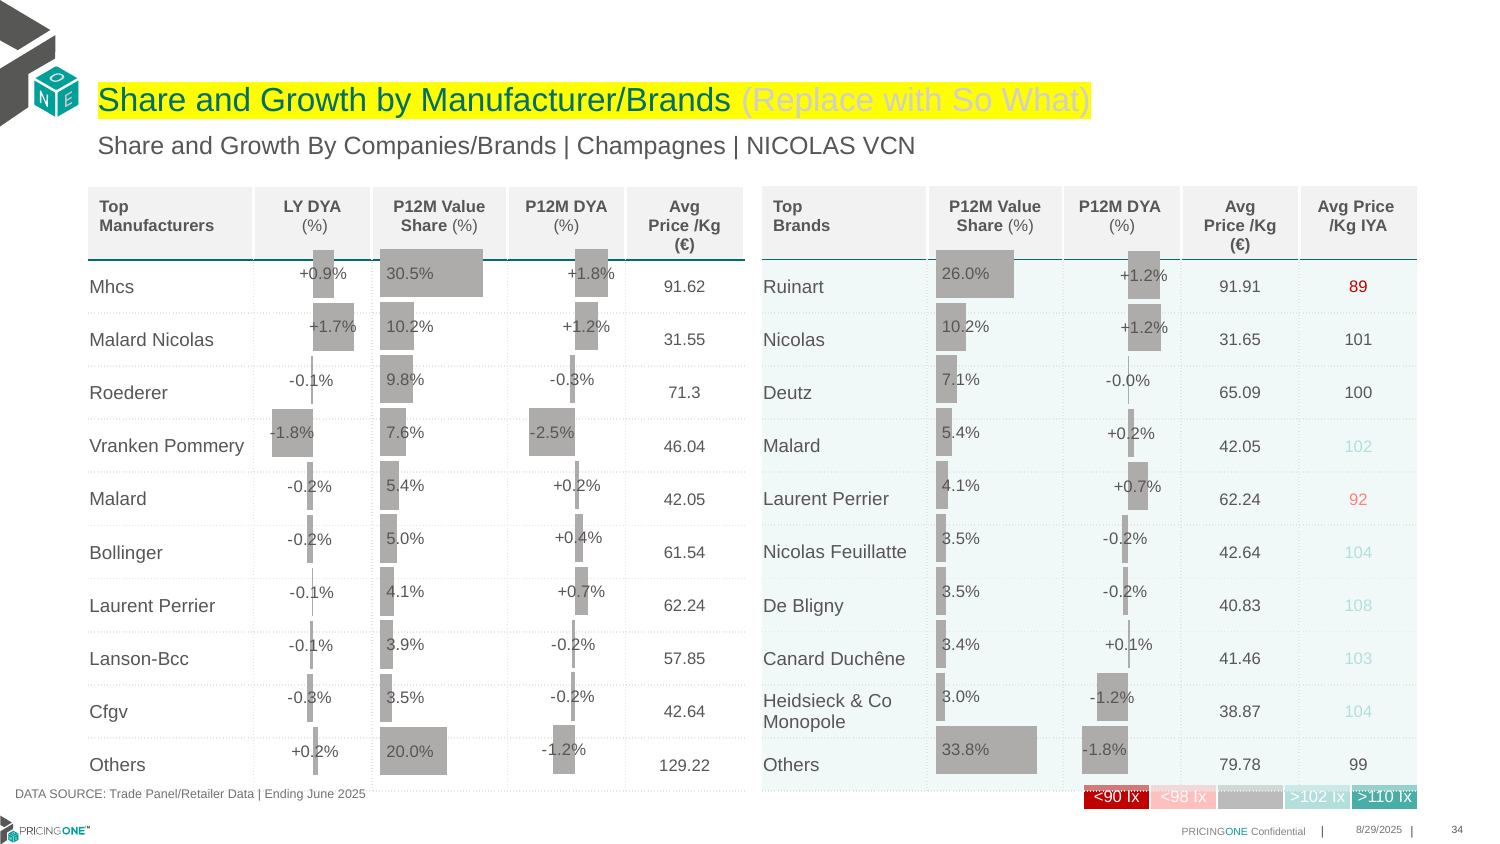

# Share and Growth by Manufacturer/Brands (Replace with So What)

Share and Growth By Companies/Brands | Champagnes | NICOLAS VCN
| Top Brands | P12M Value Share (%) | P12M DYA (%) | Avg Price /Kg (€) | Avg Price /Kg IYA |
| --- | --- | --- | --- | --- |
| Ruinart |  |  | 91.91 | 89 |
| Nicolas |  |  | 31.65 | 101 |
| Deutz |  |  | 65.09 | 100 |
| Malard |  |  | 42.05 | 102 |
| Laurent Perrier |  |  | 62.24 | 92 |
| Nicolas Feuillatte |  |  | 42.64 | 104 |
| De Bligny |  |  | 40.83 | 108 |
| Canard Duchêne |  |  | 41.46 | 103 |
| Heidsieck & Co Monopole |  |  | 38.87 | 104 |
| Others |  |  | 79.78 | 99 |
| Top Manufacturers | LY DYA (%) | P12M Value Share (%) | P12M DYA (%) | Avg Price /Kg (€) |
| --- | --- | --- | --- | --- |
| Mhcs |  |  |  | 91.62 |
| Malard Nicolas |  |  |  | 31.55 |
| Roederer |  |  |  | 71.3 |
| Vranken Pommery |  |  |  | 46.04 |
| Malard |  |  |  | 42.05 |
| Bollinger |  |  |  | 61.54 |
| Laurent Perrier |  |  |  | 62.24 |
| Lanson-Bcc |  |  |  | 57.85 |
| Cfgv |  |  |  | 42.64 |
| Others |  |  |  | 129.22 |

### Chart

| Category | Share DYA P12M |
|---|---|
| None | 0.0175523668249003 |

### Chart

| Category | Value Share P12M |
|---|---|
| None | 0.30500298099196554 |

### Chart

| Category | Share DYA LY |
|---|---|
| None | 0.008914457116798002 |

### Chart

| Category | Value Share |
|---|---|
| None | 0.2601143602052126 |

### Chart

| Category | Share DYA |
|---|---|
| None | 0.012009740247130168 |
DATA SOURCE: Trade Panel/Retailer Data | Ending June 2025
| <90 Ix | <98 Ix |  | >102 Ix | >110 Ix |
| --- | --- | --- | --- | --- |

8/29/2025
34